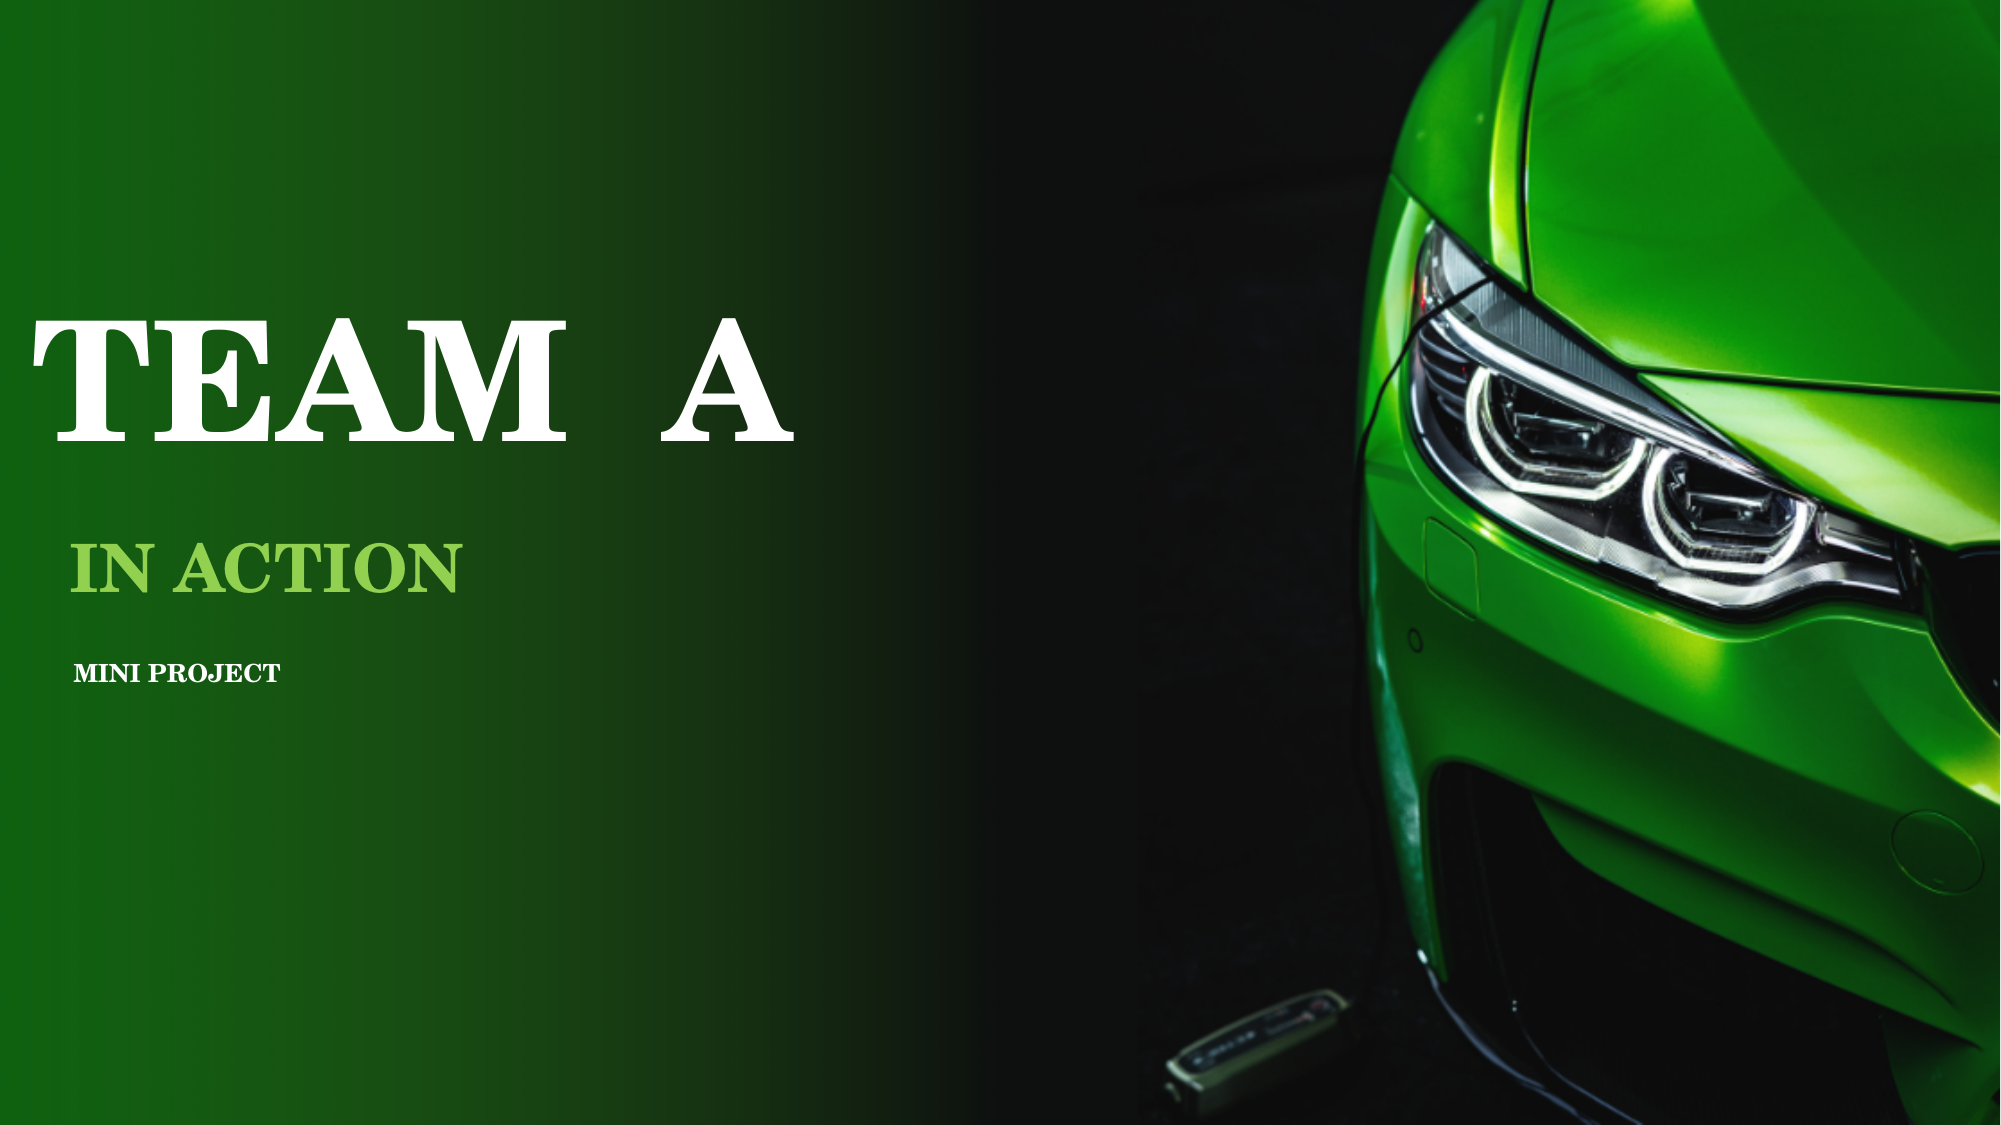

# TEAM  A
IN ACTION
MINI PROJECT